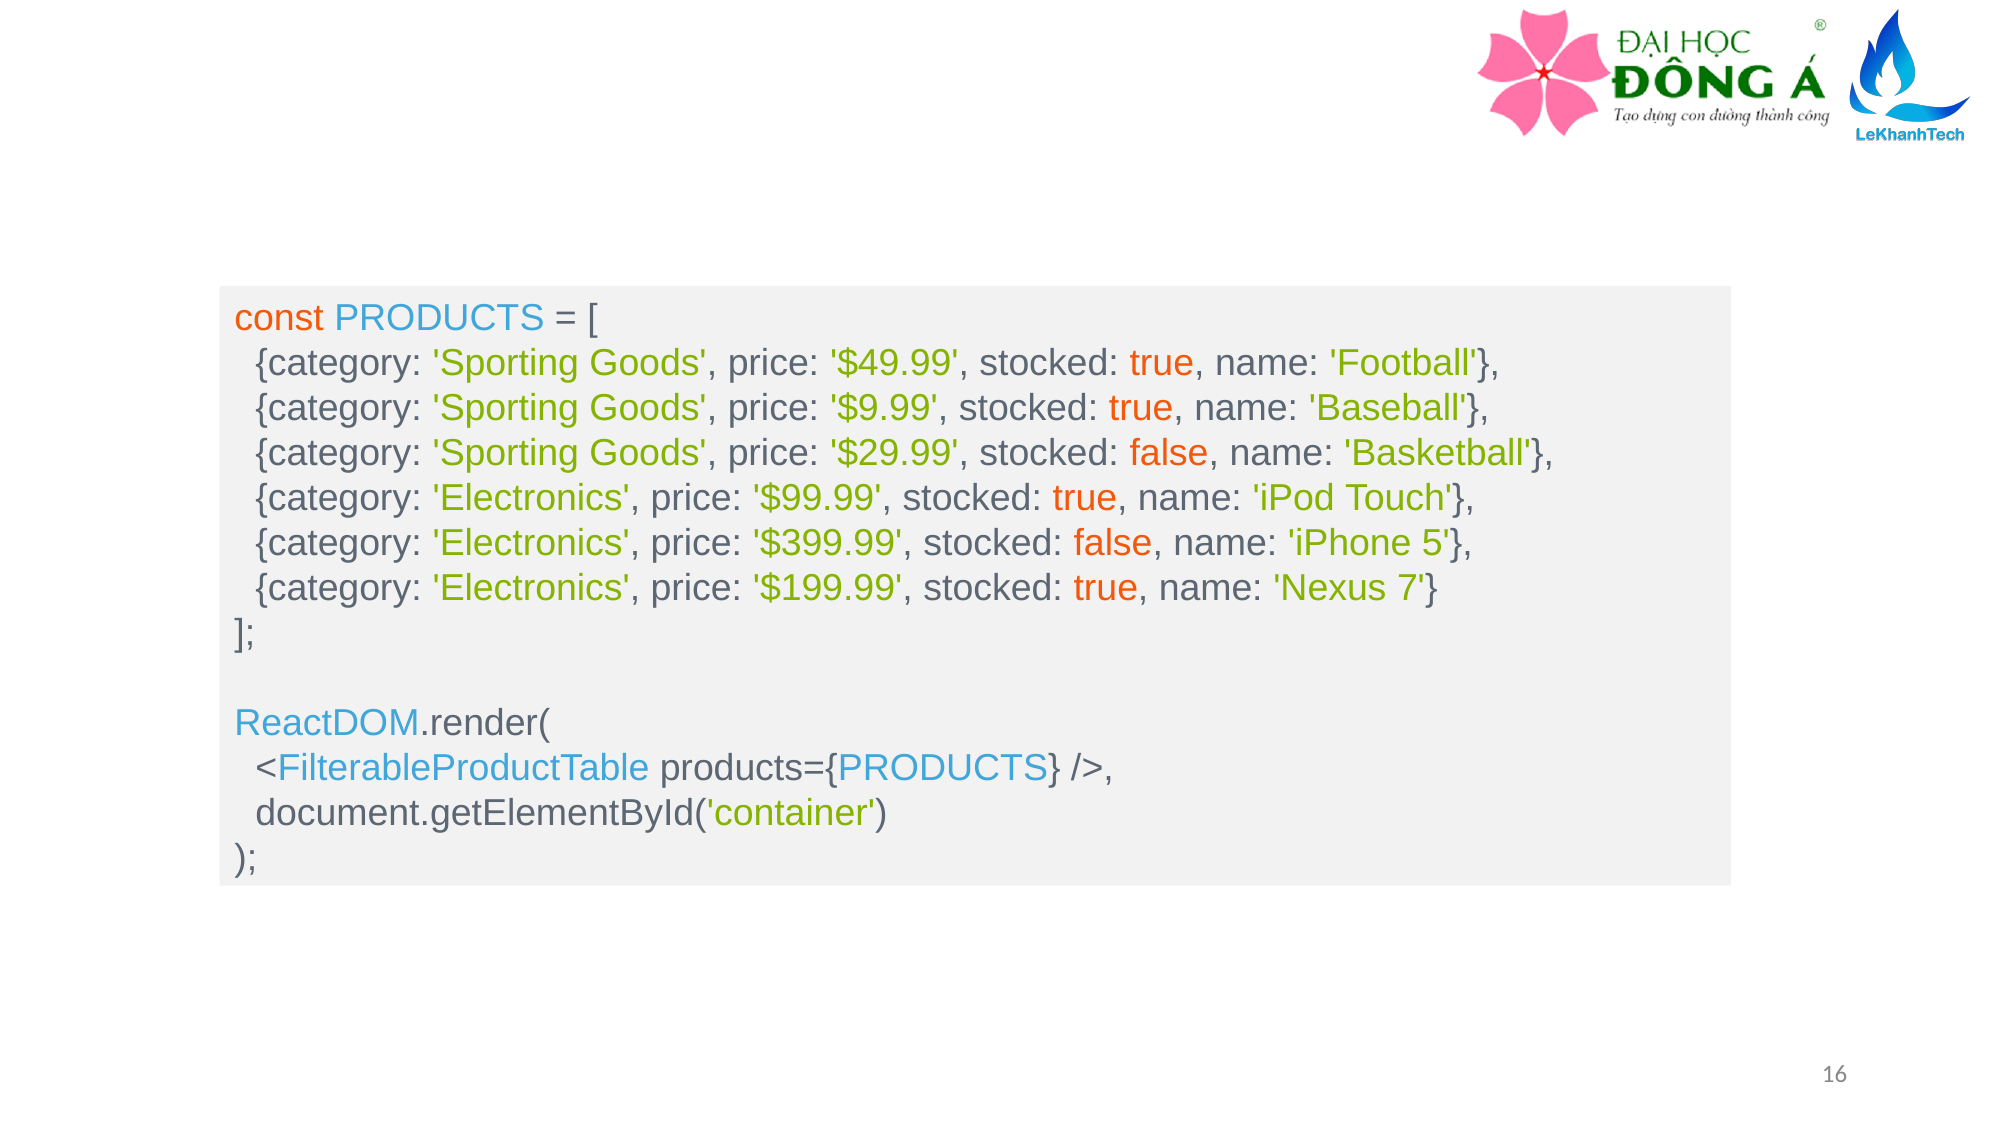

const PRODUCTS = [
  {category: 'Sporting Goods', price: '$49.99', stocked: true, name: 'Football'},
  {category: 'Sporting Goods', price: '$9.99', stocked: true, name: 'Baseball'},
  {category: 'Sporting Goods', price: '$29.99', stocked: false, name: 'Basketball'},
  {category: 'Electronics', price: '$99.99', stocked: true, name: 'iPod Touch'},
  {category: 'Electronics', price: '$399.99', stocked: false, name: 'iPhone 5'},
  {category: 'Electronics', price: '$199.99', stocked: true, name: 'Nexus 7'}
];

ReactDOM.render(
  <FilterableProductTable products={PRODUCTS} />,
  document.getElementById('container')
);
16